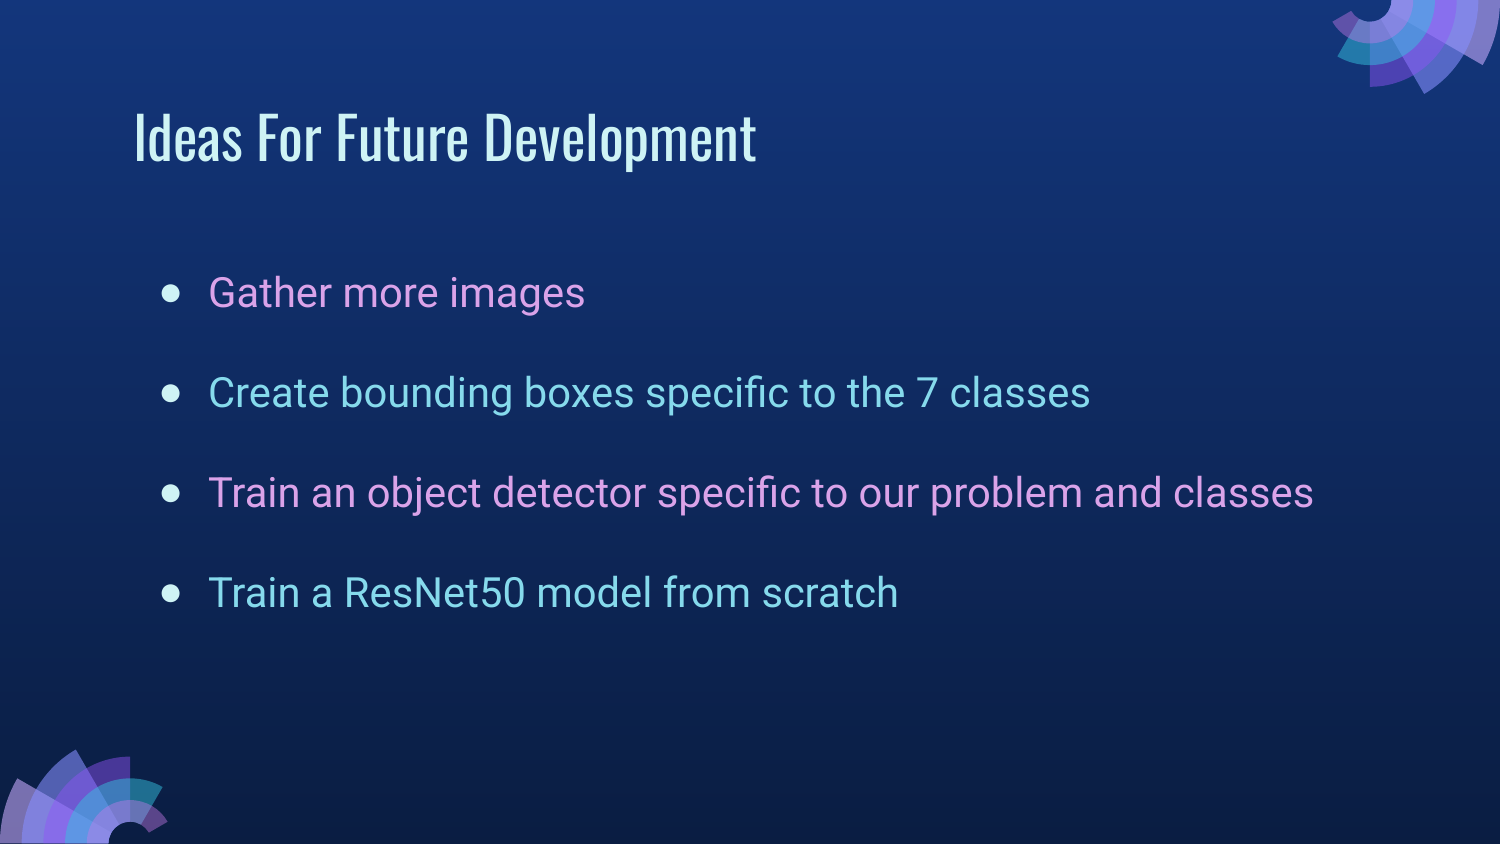

# Ideas For Future Development
Gather more images

Create bounding boxes specific to the 7 classes

Train an object detector specific to our problem and classes

Train a ResNet50 model from scratch